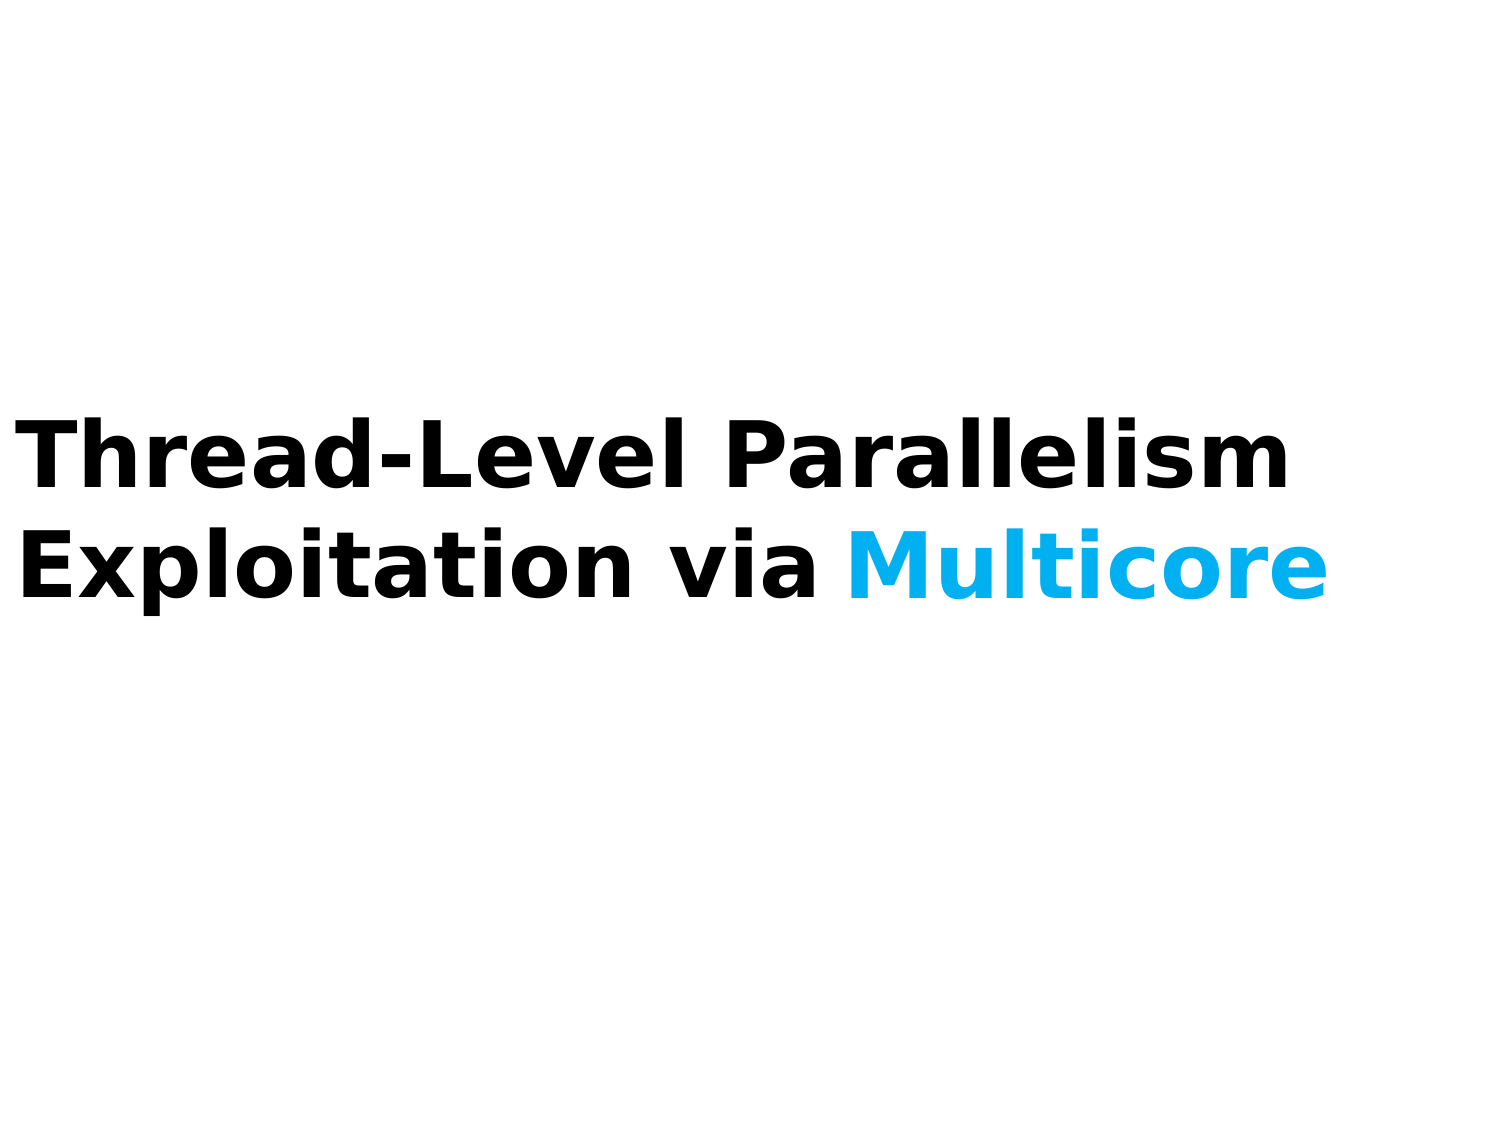

# Thread-Level Parallelism Exploitation via Multicore
Multicore